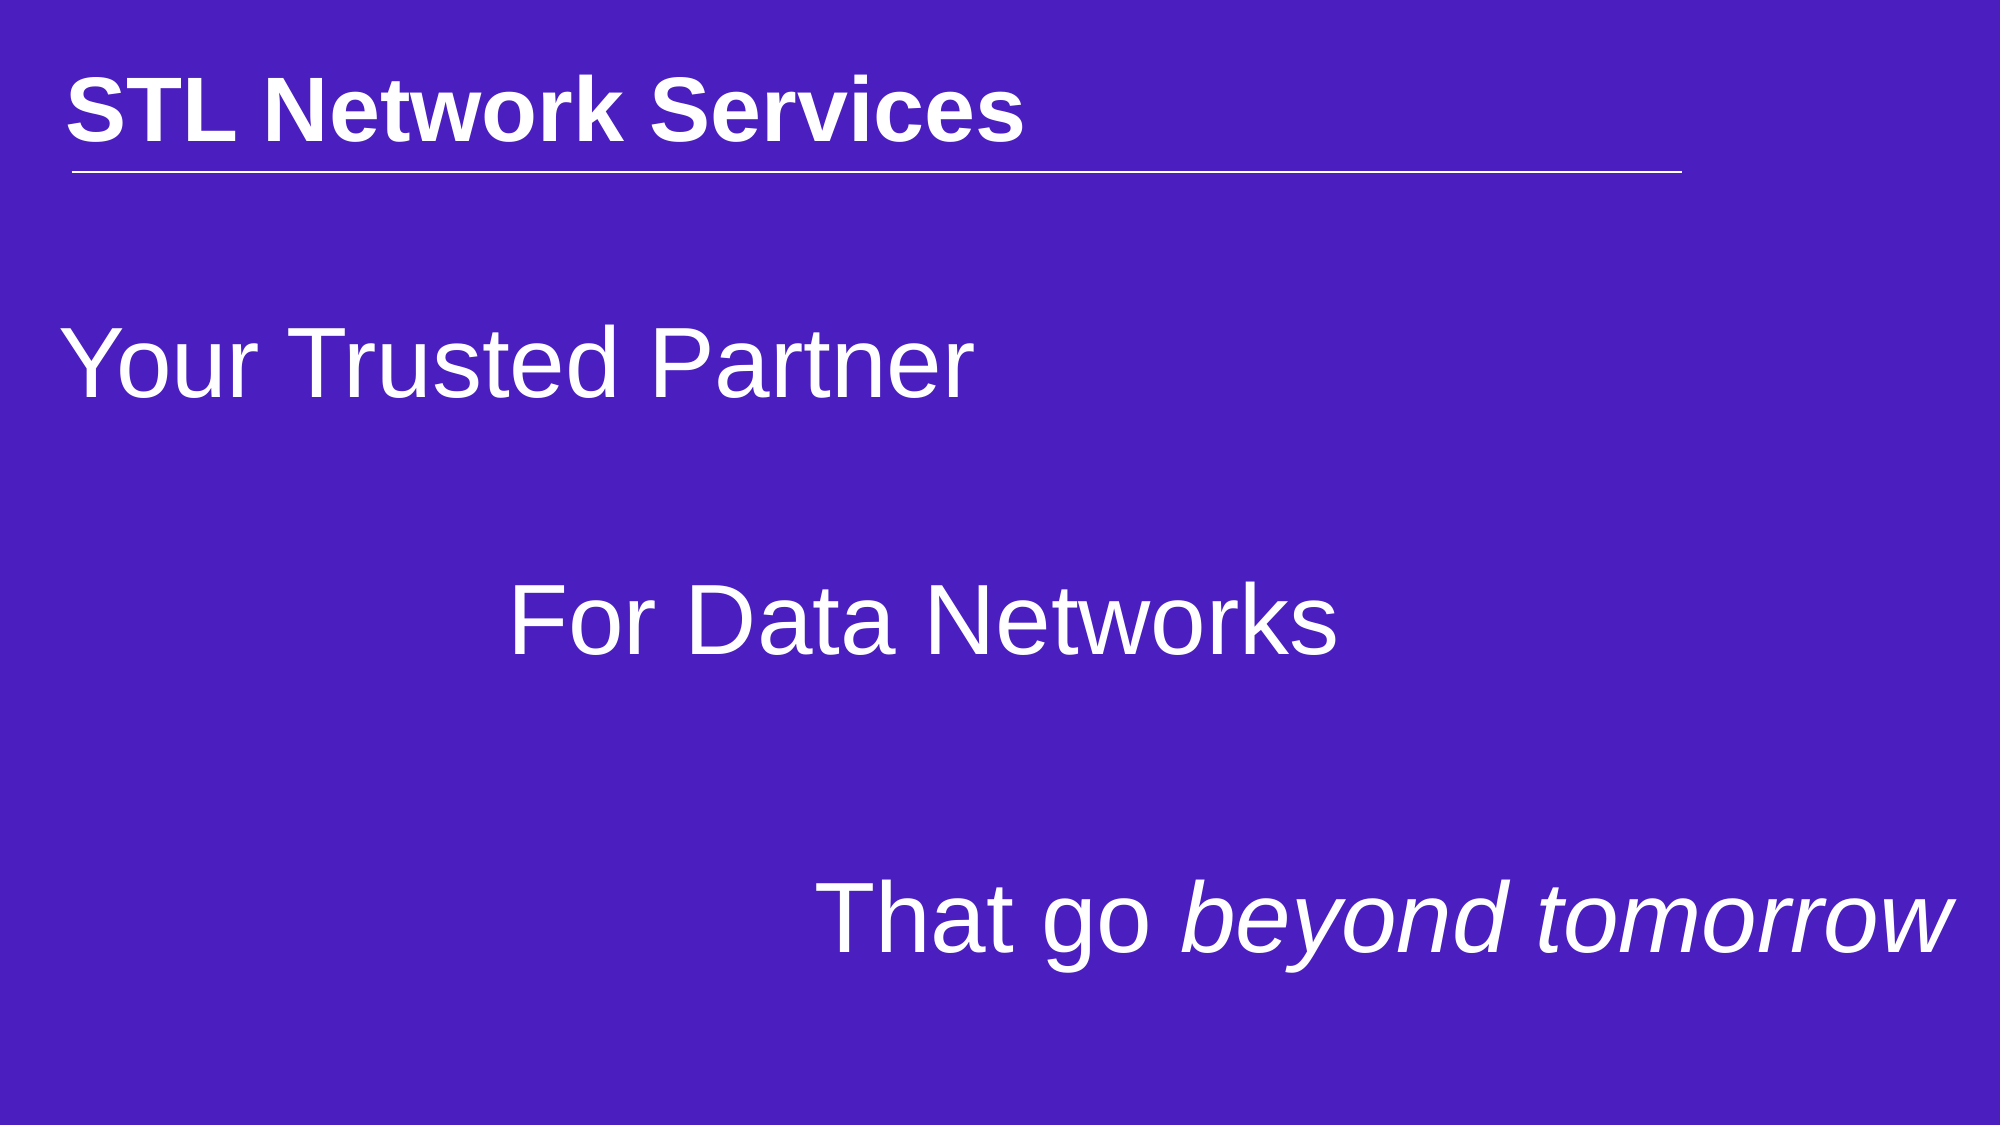

STL Network Services
Your Trusted Partner
For Data Networks
That go beyond tomorrow